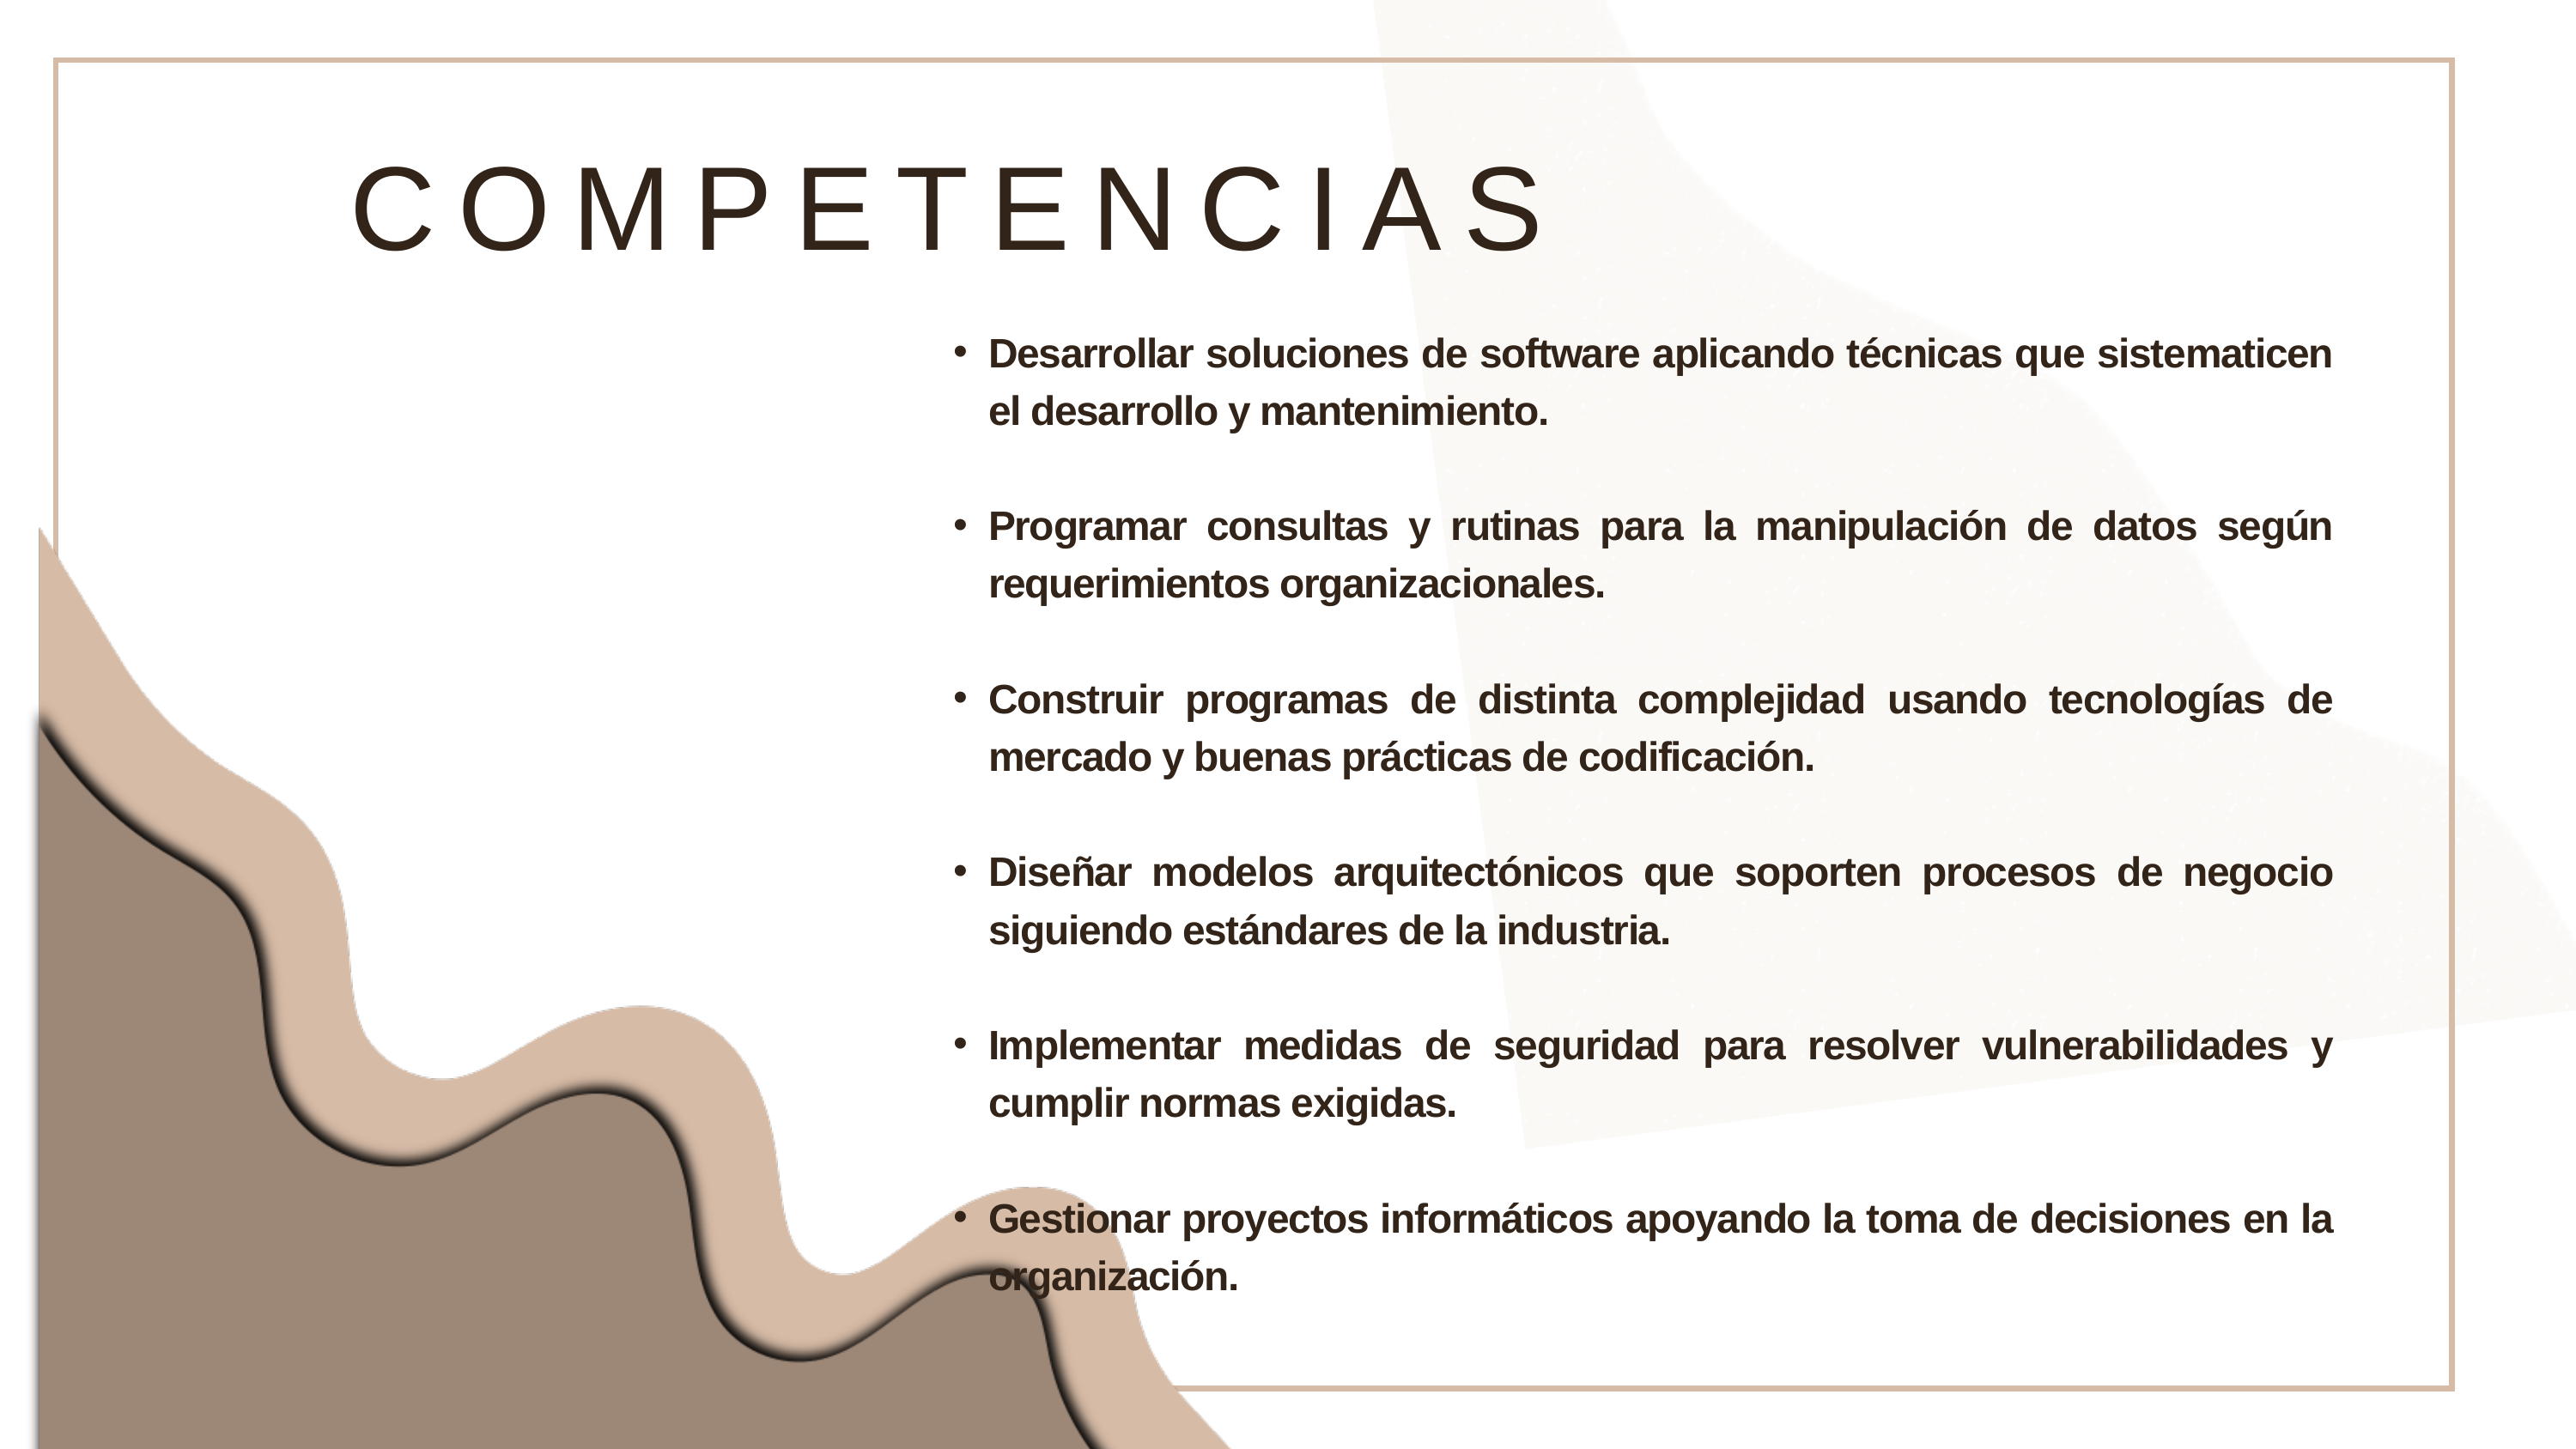

COMPETENCIAS
Desarrollar soluciones de software aplicando técnicas que sistematicen el desarrollo y mantenimiento.

Programar consultas y rutinas para la manipulación de datos según requerimientos organizacionales.

Construir programas de distinta complejidad usando tecnologías de mercado y buenas prácticas de codificación.

Diseñar modelos arquitectónicos que soporten procesos de negocio siguiendo estándares de la industria.

Implementar medidas de seguridad para resolver vulnerabilidades y cumplir normas exigidas.

Gestionar proyectos informáticos apoyando la toma de decisiones en la organización.